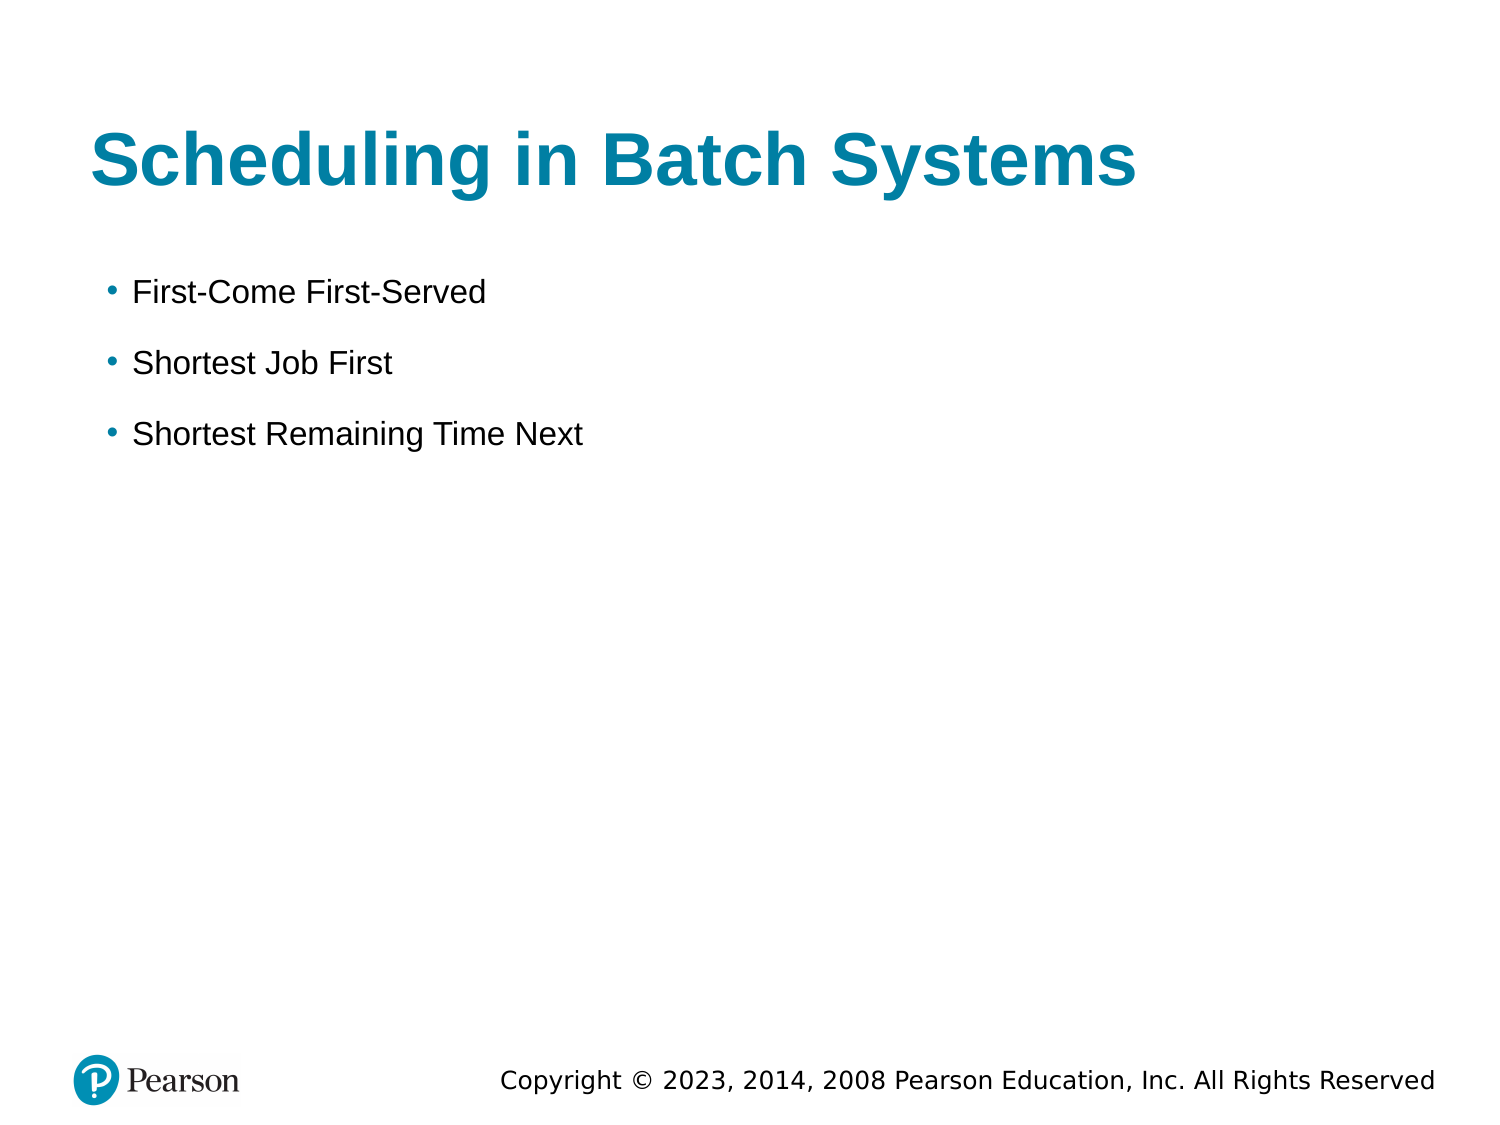

# Scheduling in Batch Systems
First-Come First-Served
Shortest Job First
Shortest Remaining Time Next